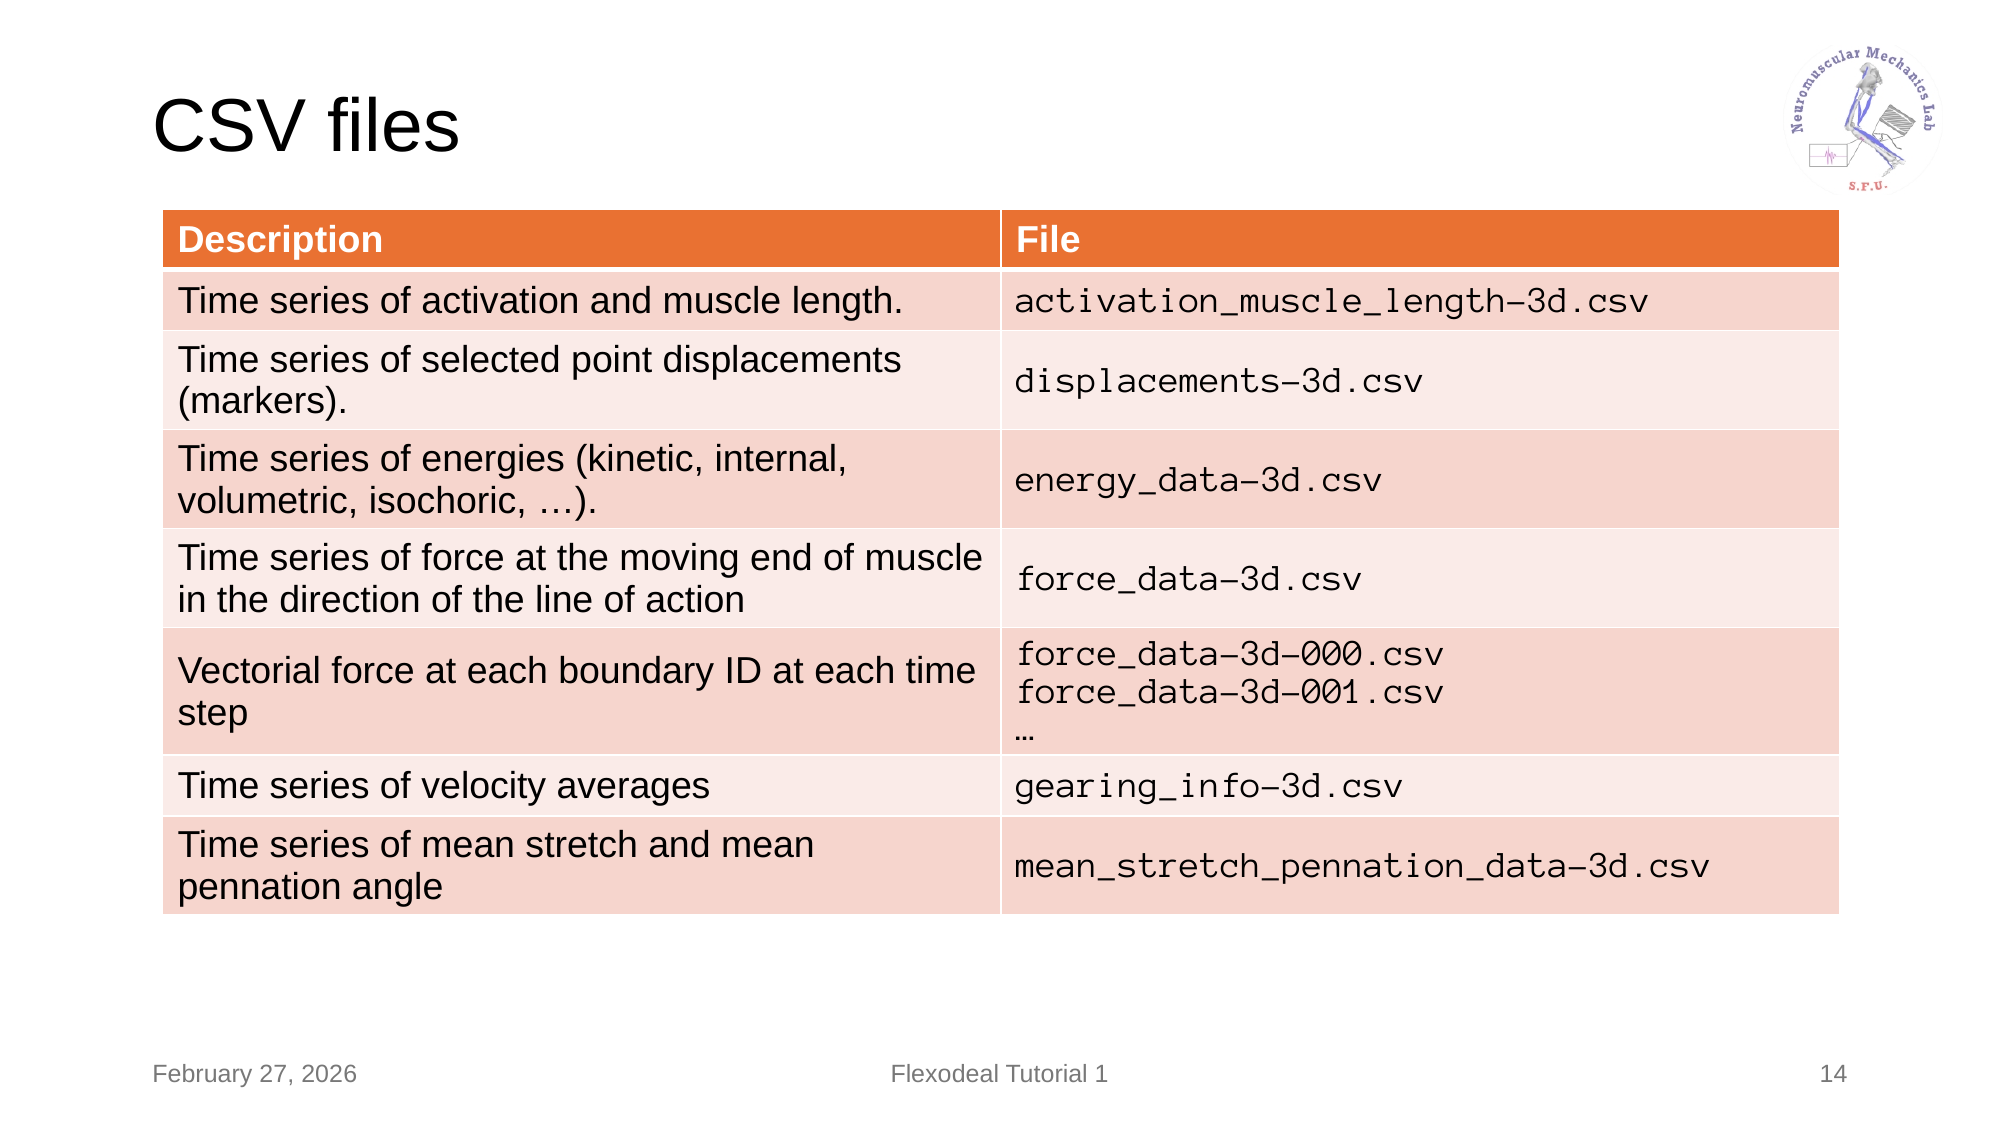

# CSV files
| Description | File |
| --- | --- |
| Time series of activation and muscle length. | activation\_muscle\_length-3d.csv |
| Time series of selected point displacements (markers). | displacements-3d.csv |
| Time series of energies (kinetic, internal, volumetric, isochoric, …). | energy\_data-3d.csv |
| Time series of force at the moving end of muscle in the direction of the line of action | force\_data-3d.csv |
| Vectorial force at each boundary ID at each time step | force\_data-3d-000.csv force\_data-3d-001.csv … |
| Time series of velocity averages | gearing\_info-3d.csv |
| Time series of mean stretch and mean pennation angle | mean\_stretch\_pennation\_data-3d.csv |
February 27, 2026
Flexodeal Tutorial 1
14